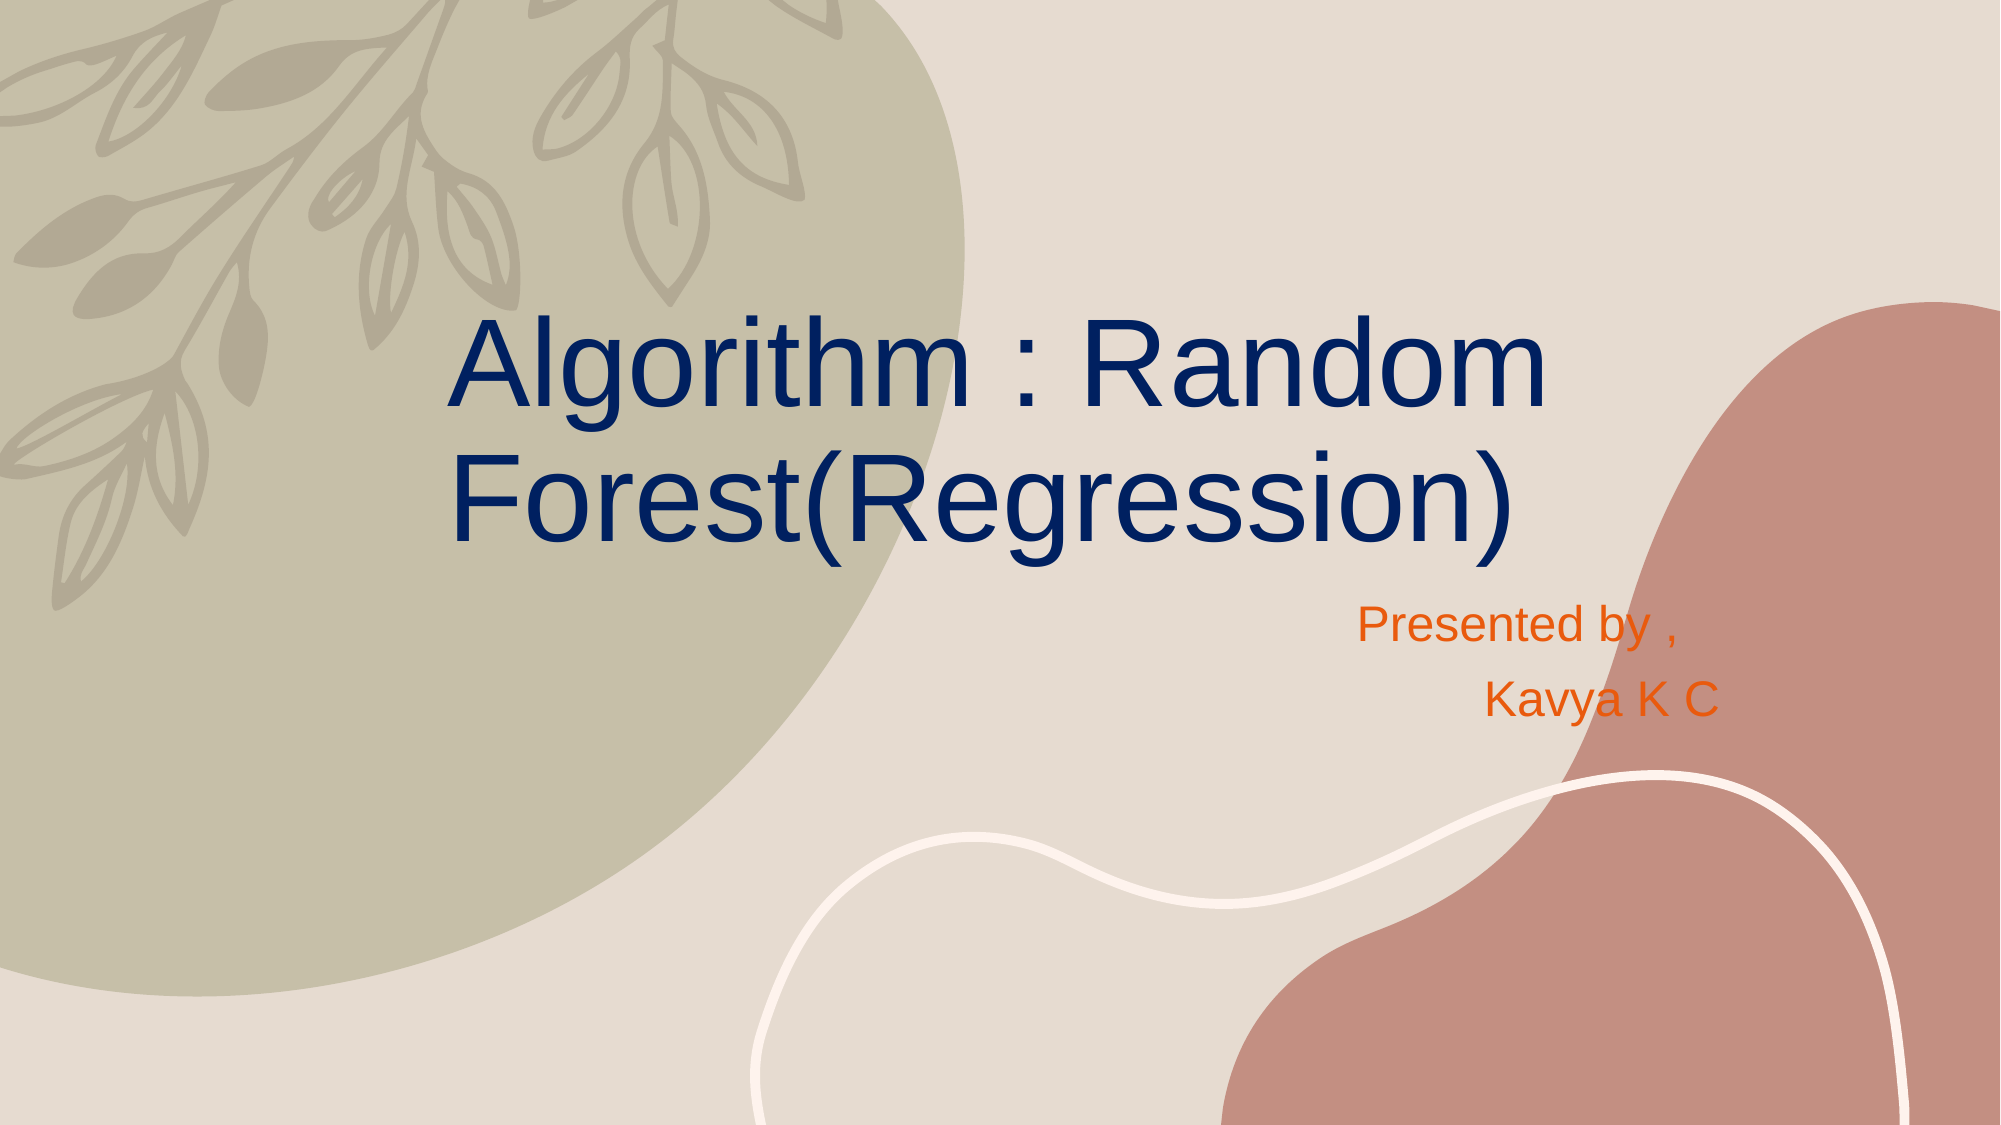

# Algorithm : Random Forest(Regression)
                                                                          Presented by ,
                                                                                      Kavya K C